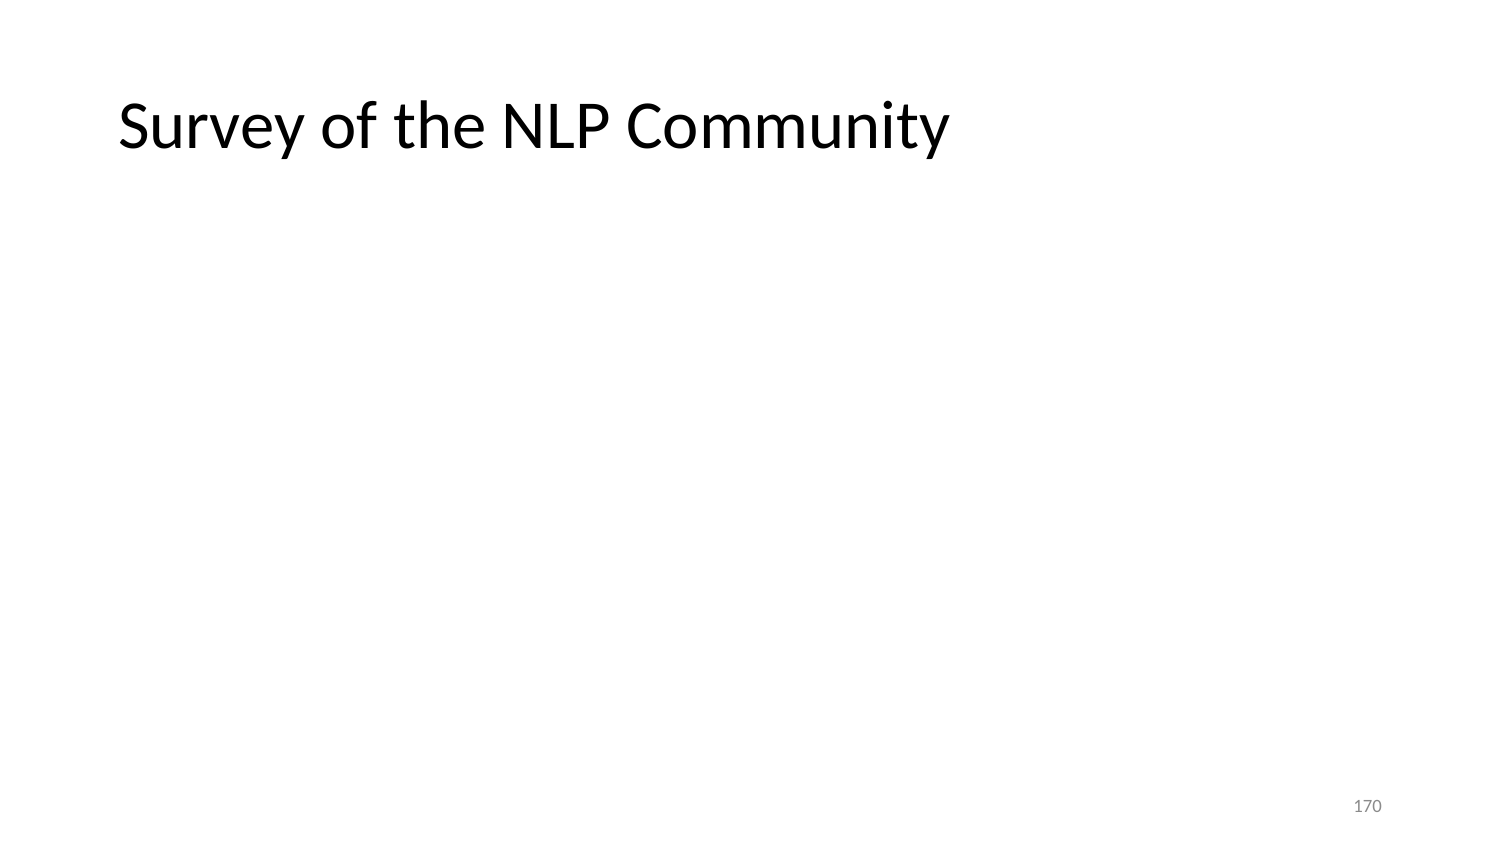

# Survey of the NLP Community

170